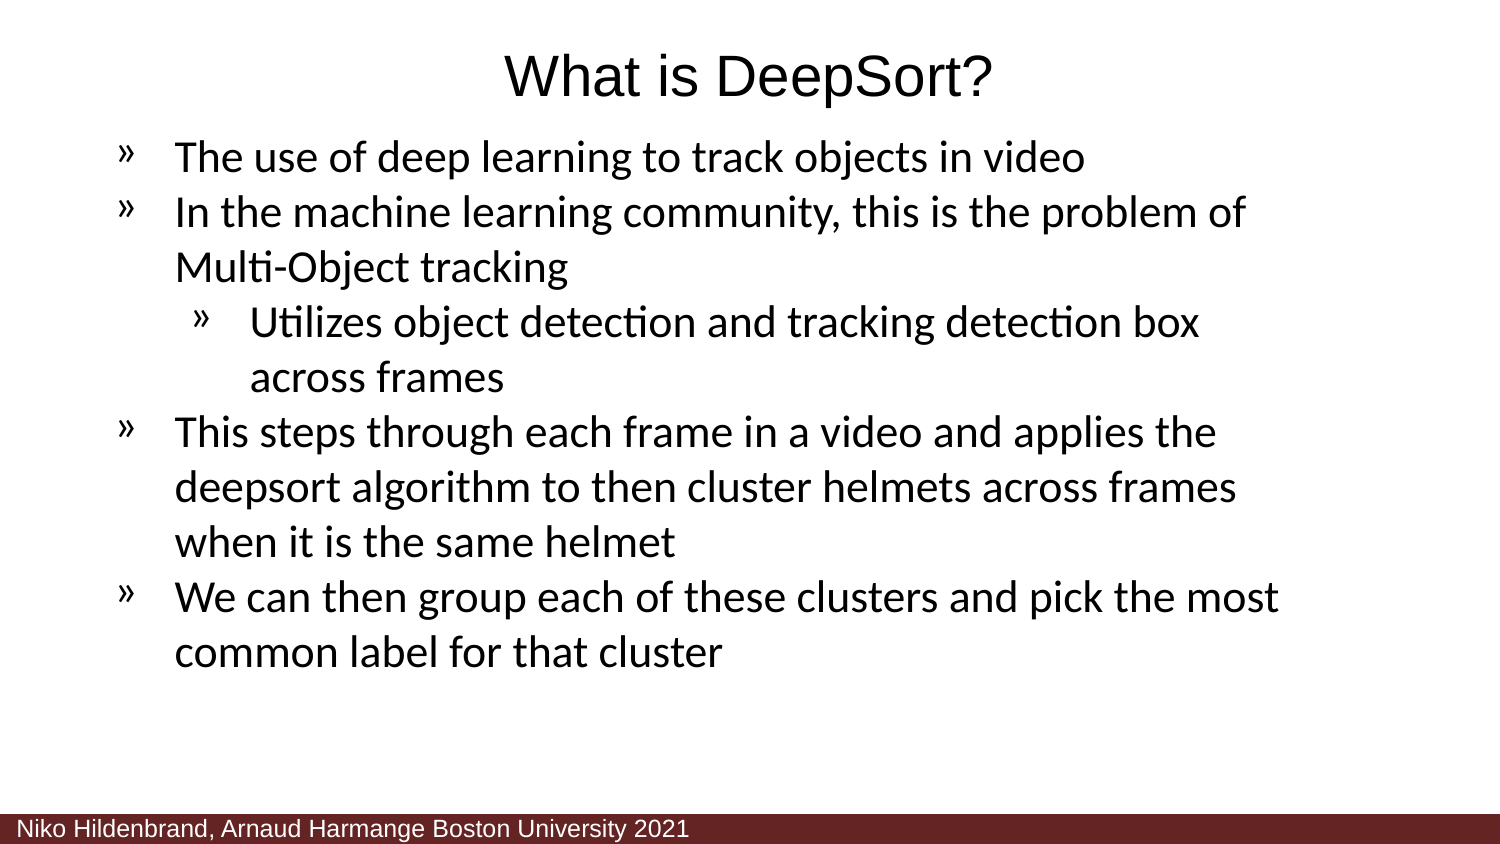

# What is DeepSort?
The use of deep learning to track objects in video
In the machine learning community, this is the problem of Multi-Object tracking
Utilizes object detection and tracking detection box across frames
This steps through each frame in a video and applies the deepsort algorithm to then cluster helmets across frames when it is the same helmet
We can then group each of these clusters and pick the most common label for that cluster